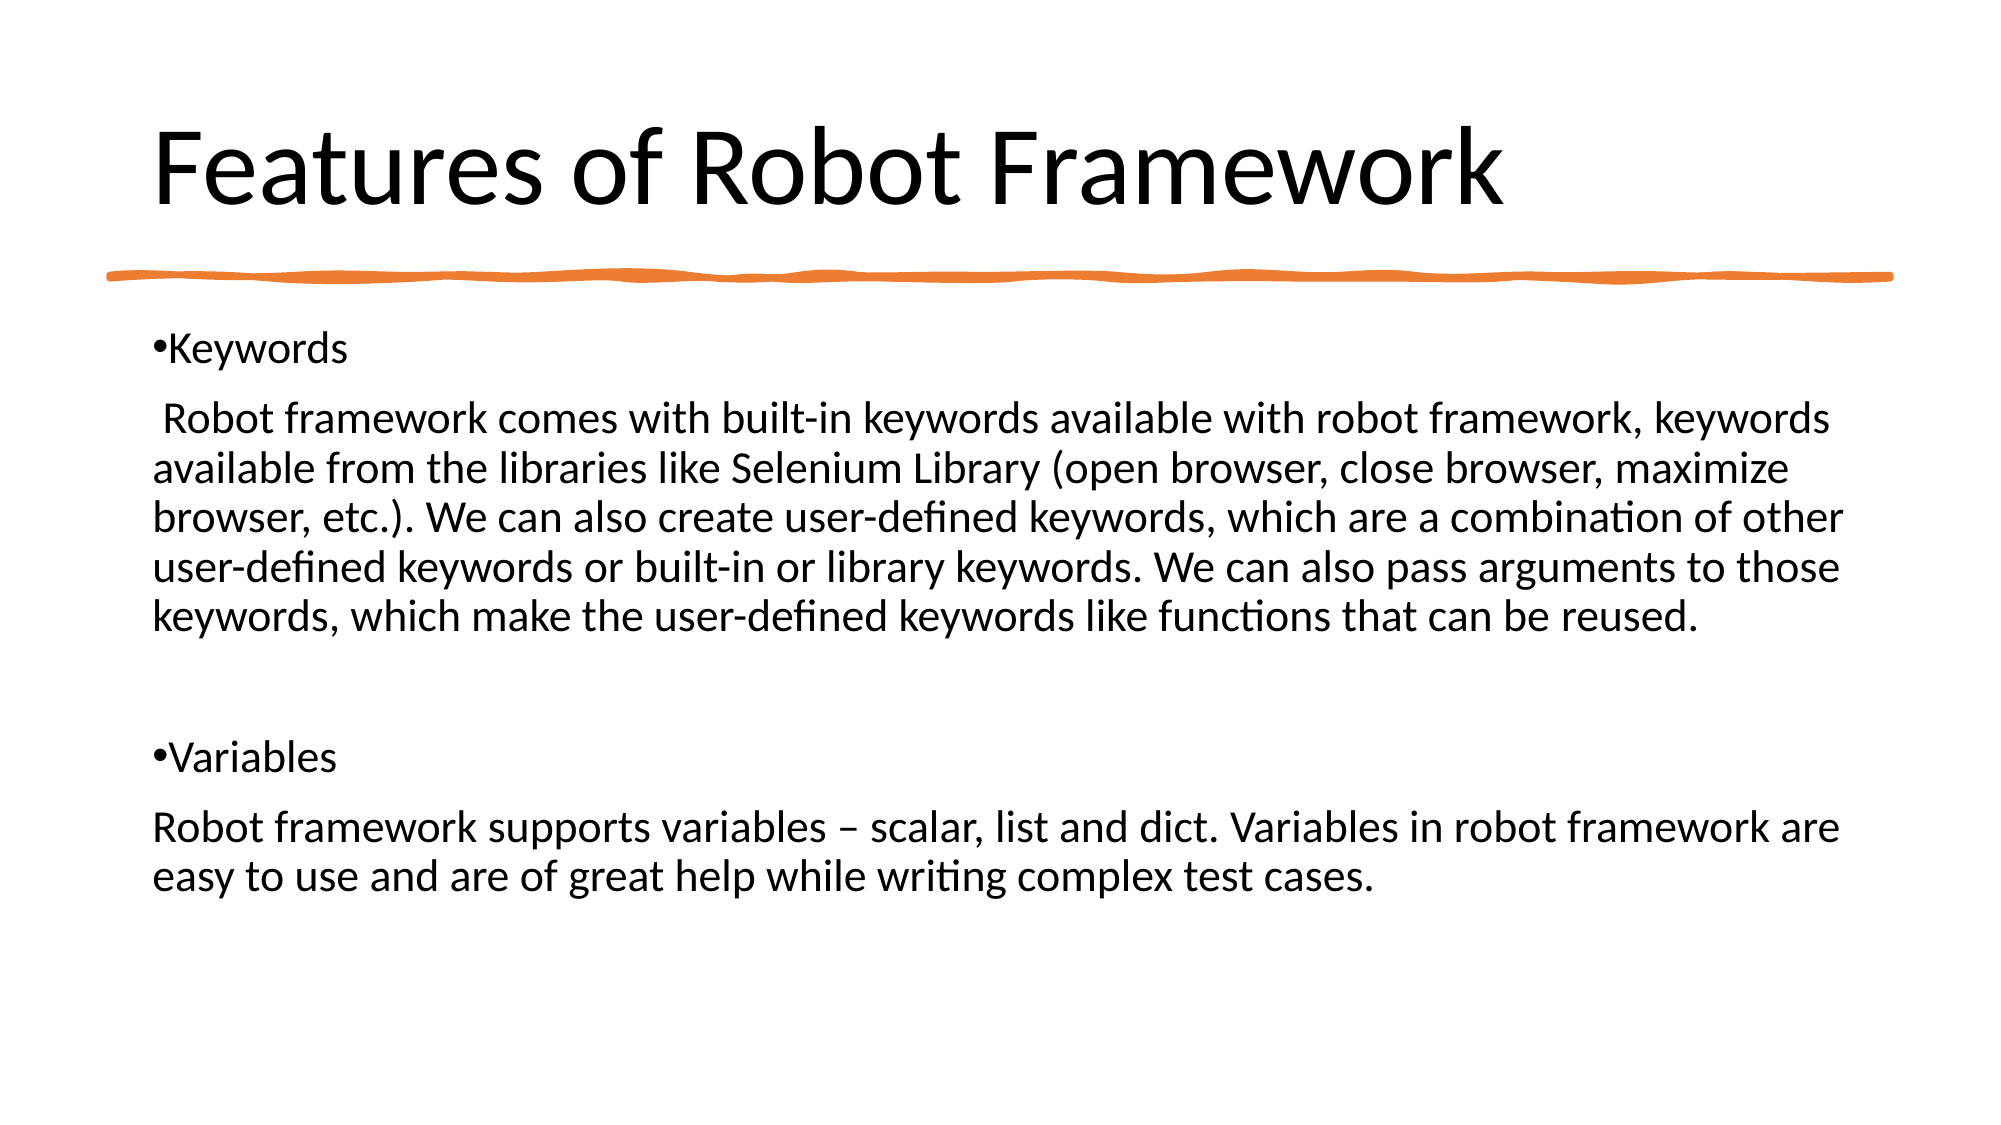

# Features of Robot Framework​

Keywords
 Robot framework comes with built-in keywords available with robot framework, keywords available from the libraries like Selenium Library (open browser, close browser, maximize browser, etc.). We can also create user-defined keywords, which are a combination of other user-defined keywords or built-in or library keywords. We can also pass arguments to those keywords, which make the user-defined keywords like functions that can be reused.​

Variables​
Robot framework supports variables – scalar, list and dict. Variables in robot framework are easy to use and are of great help while writing complex test cases.​